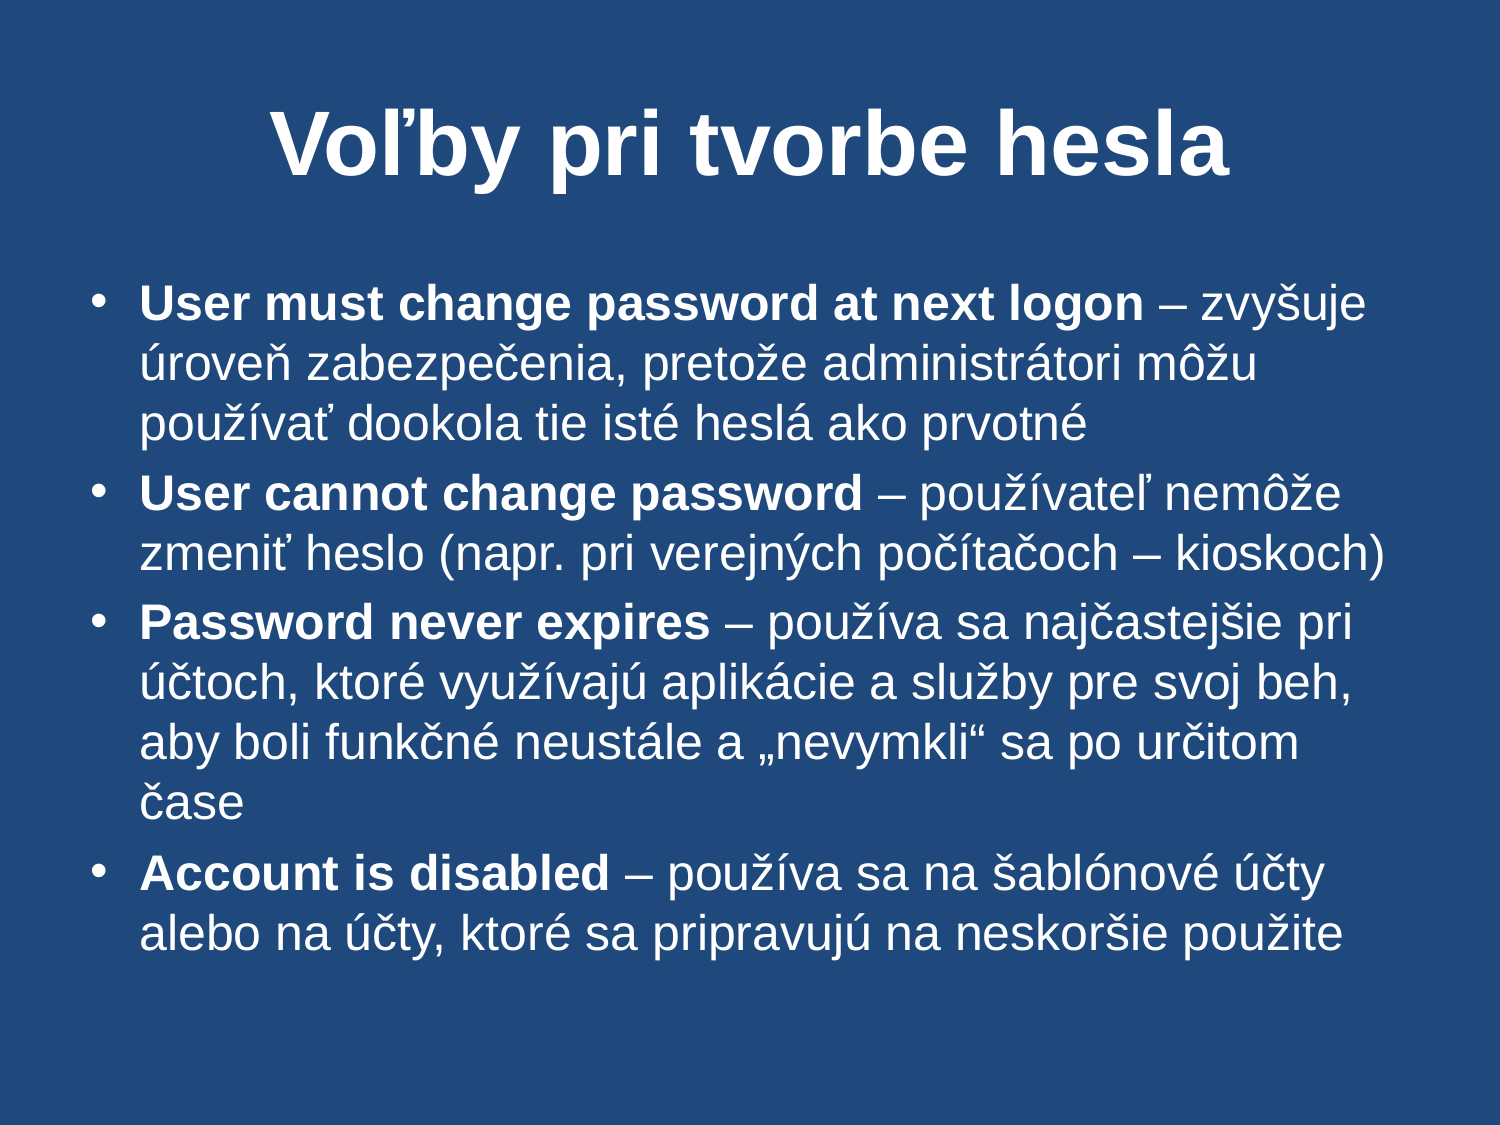

# Voľby pri tvorbe hesla
User must change password at next logon – zvyšuje úroveň zabezpečenia, pretože administrátori môžu používať dookola tie isté heslá ako prvotné
User cannot change password – používateľ nemôže zmeniť heslo (napr. pri verejných počítačoch – kioskoch)
Password never expires – používa sa najčastejšie pri účtoch, ktoré využívajú aplikácie a služby pre svoj beh, aby boli funkčné neustále a „nevymkli“ sa po určitom čase
Account is disabled – používa sa na šablónové účty alebo na účty, ktoré sa pripravujú na neskoršie použite